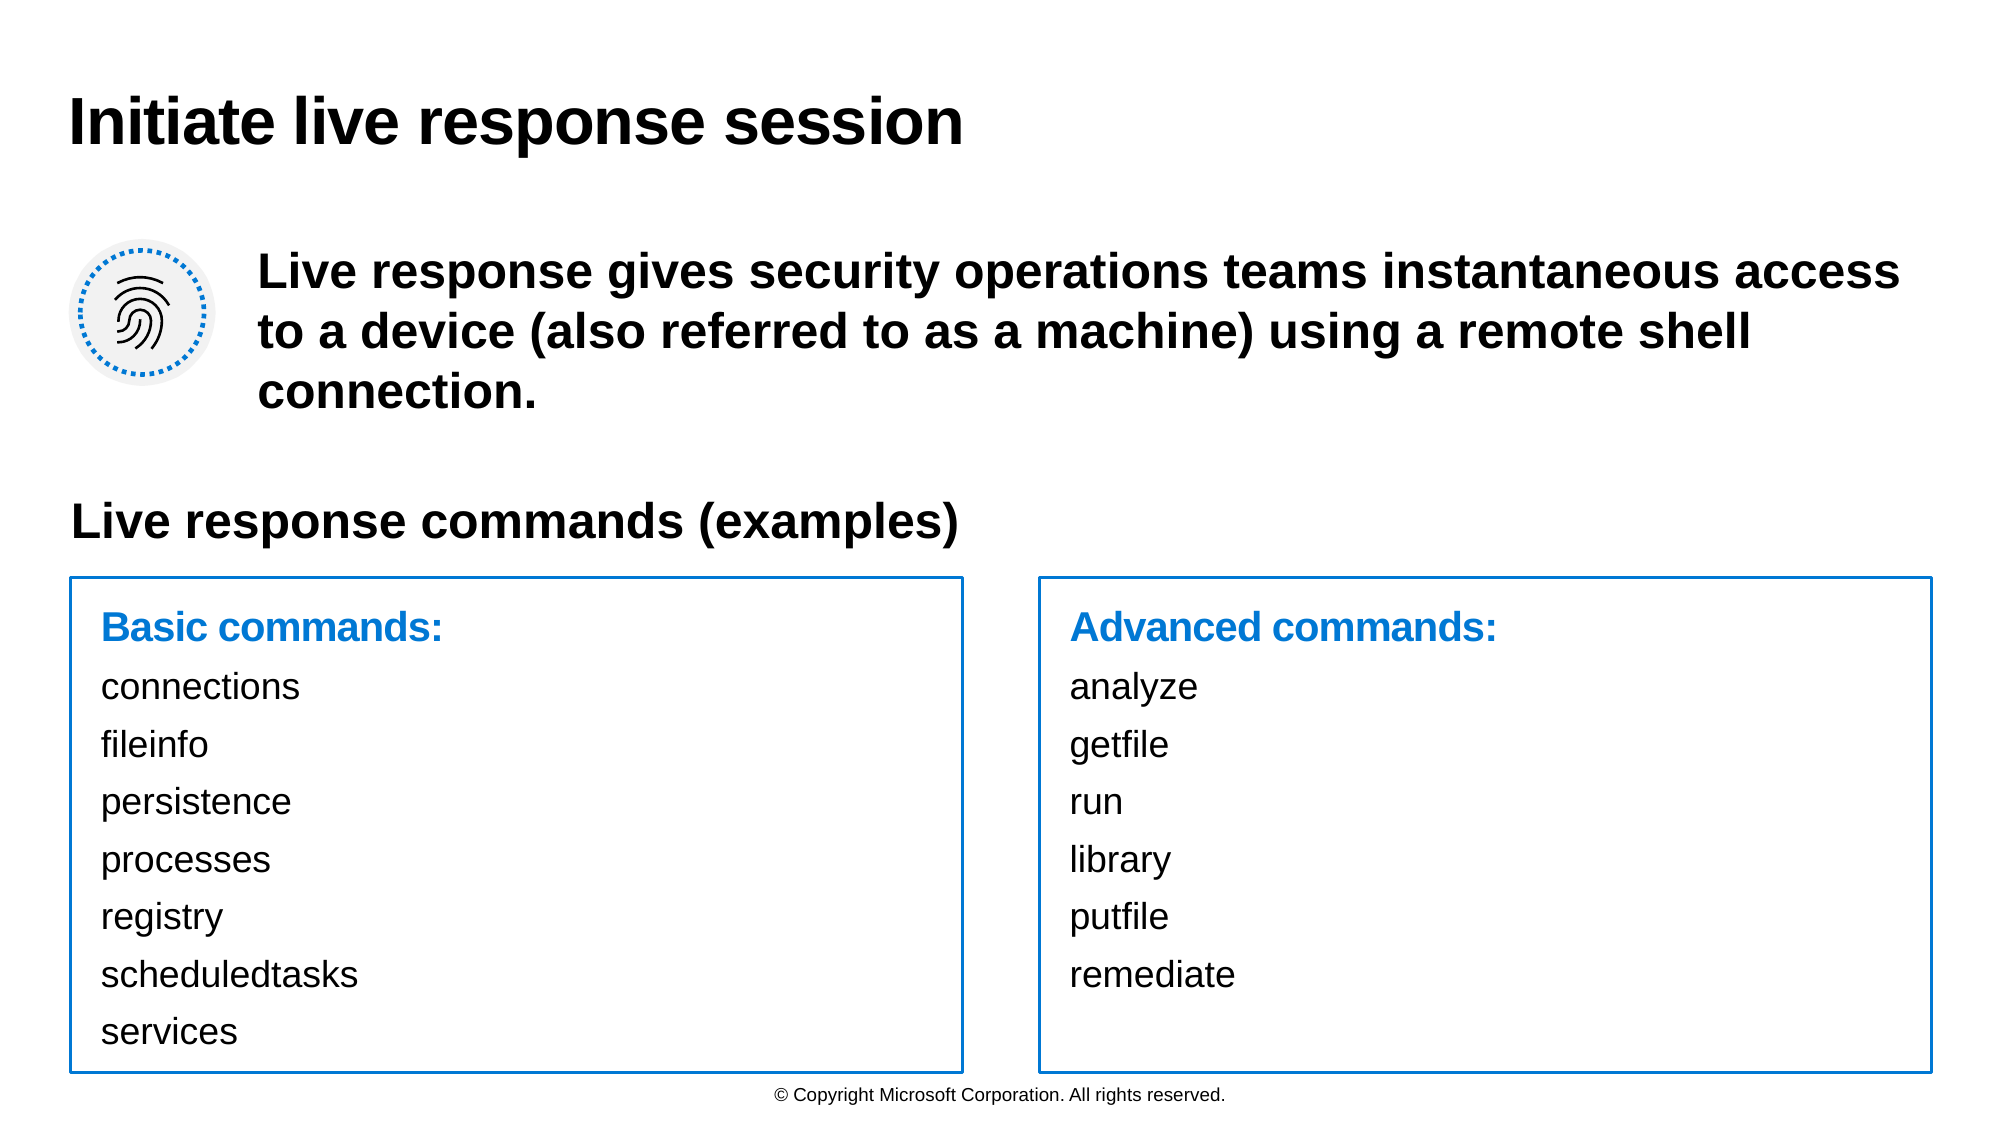

# Initiate live response session

Live response gives security operations teams instantaneous access to a device (also referred to as a machine) using a remote shell connection.
Live response commands (examples)
Advanced commands:
analyze
getfile
run
library
putfile
remediate

Basic commands:
connections
fileinfo
persistence
processes
registry
scheduledtasks
services